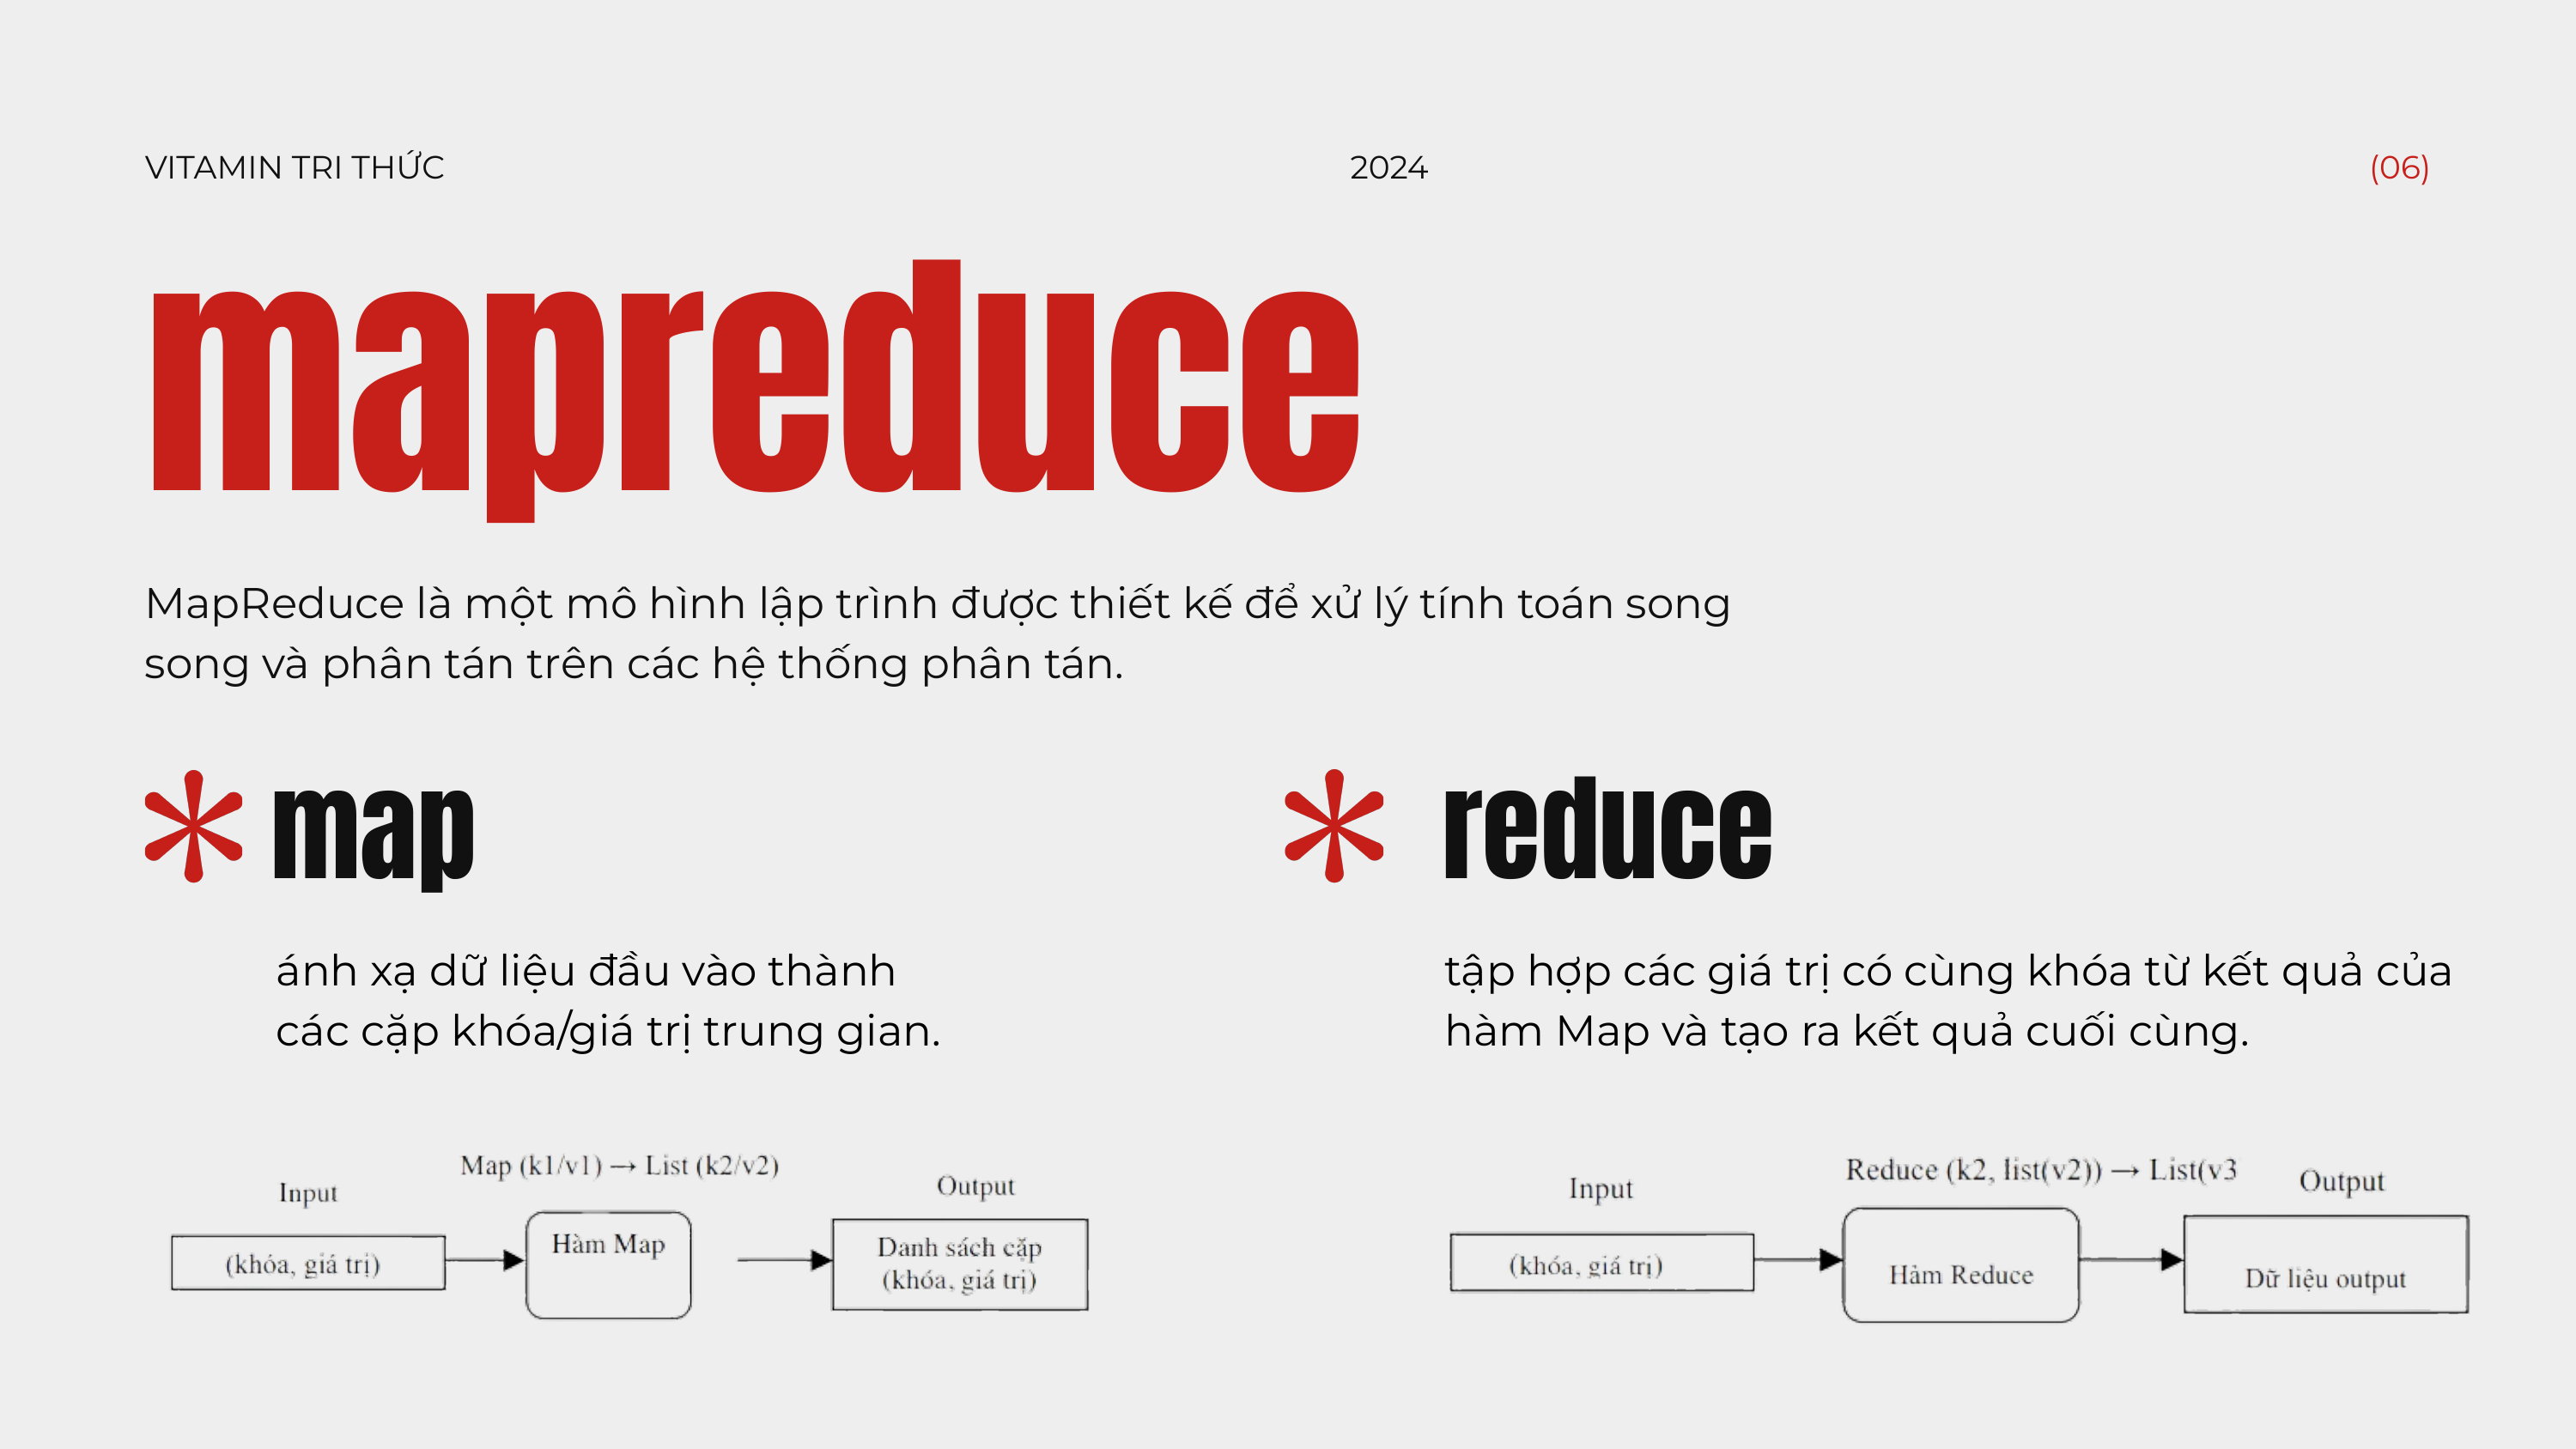

VITAMIN TRI THỨC
2024
(06)
mapreduce
MapReduce là một mô hình lập trình được thiết kế để xử lý tính toán song song và phân tán trên các hệ thống phân tán.

reduce

map
ánh xạ dữ liệu đầu vào thành các cặp khóa/giá trị trung gian.
tập hợp các giá trị có cùng khóa từ kết quả của hàm Map và tạo ra kết quả cuối cùng.